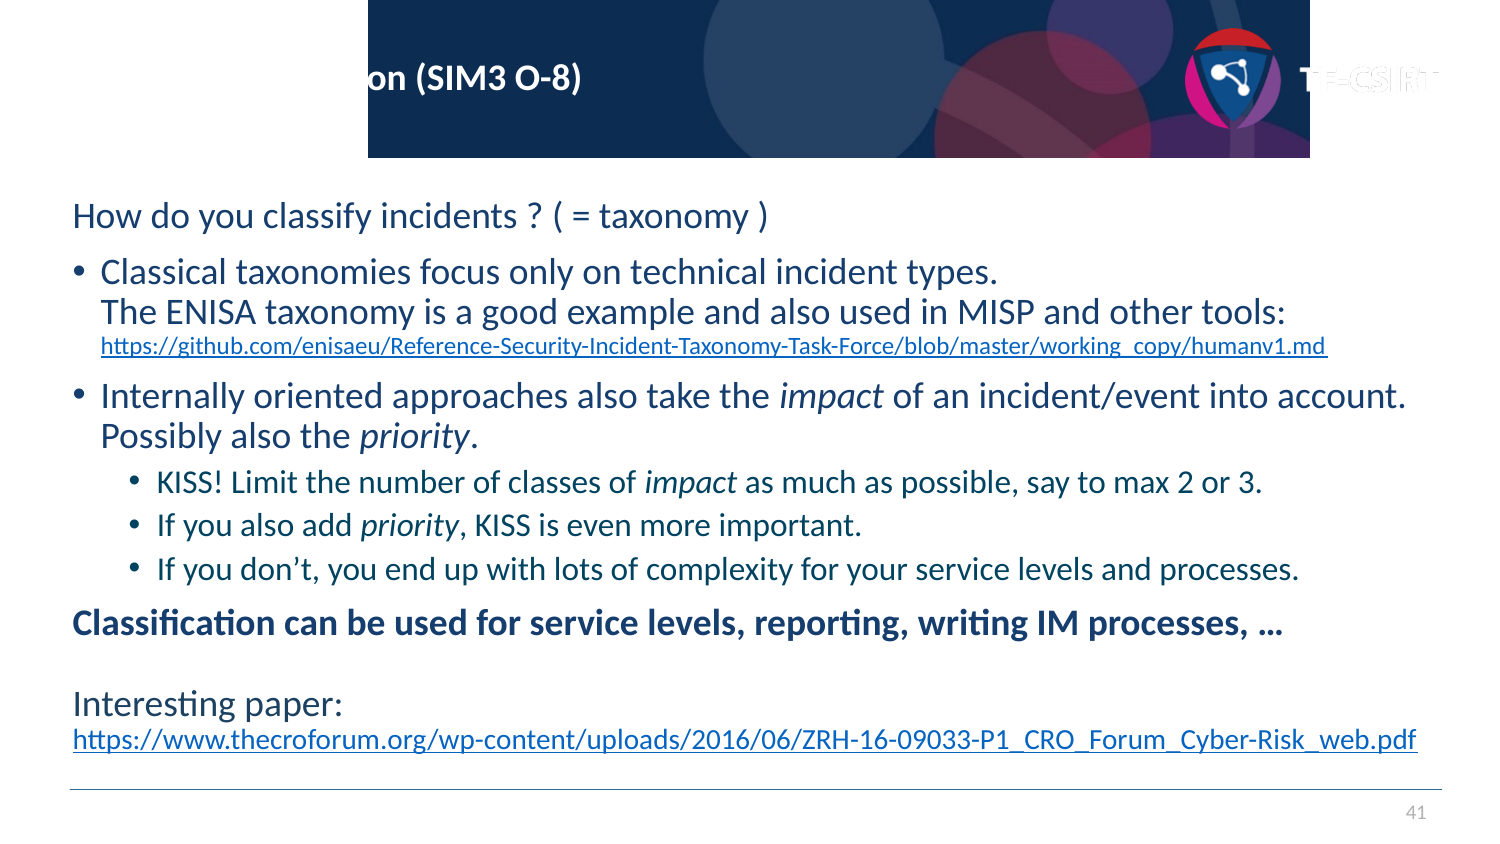

# Incident classification (SIM3 O-8)
How do you classify incidents ? ( = taxonomy )
Classical taxonomies focus only on technical incident types.
The ENISA taxonomy is a good example and also used in MISP and other tools:
https://github.com/enisaeu/Reference-Security-Incident-Taxonomy-Task-Force/blob/master/working_copy/humanv1.md
Internally oriented approaches also take the impact of an incident/event into account. Possibly also the priority.
KISS! Limit the number of classes of impact as much as possible, say to max 2 or 3.
If you also add priority, KISS is even more important.
If you don’t, you end up with lots of complexity for your service levels and processes.
Classification can be used for service levels, reporting, writing IM processes, …

Interesting paper:
https://www.thecroforum.org/wp-content/uploads/2016/06/ZRH-16-09033-P1_CRO_Forum_Cyber-Risk_web.pdf
41